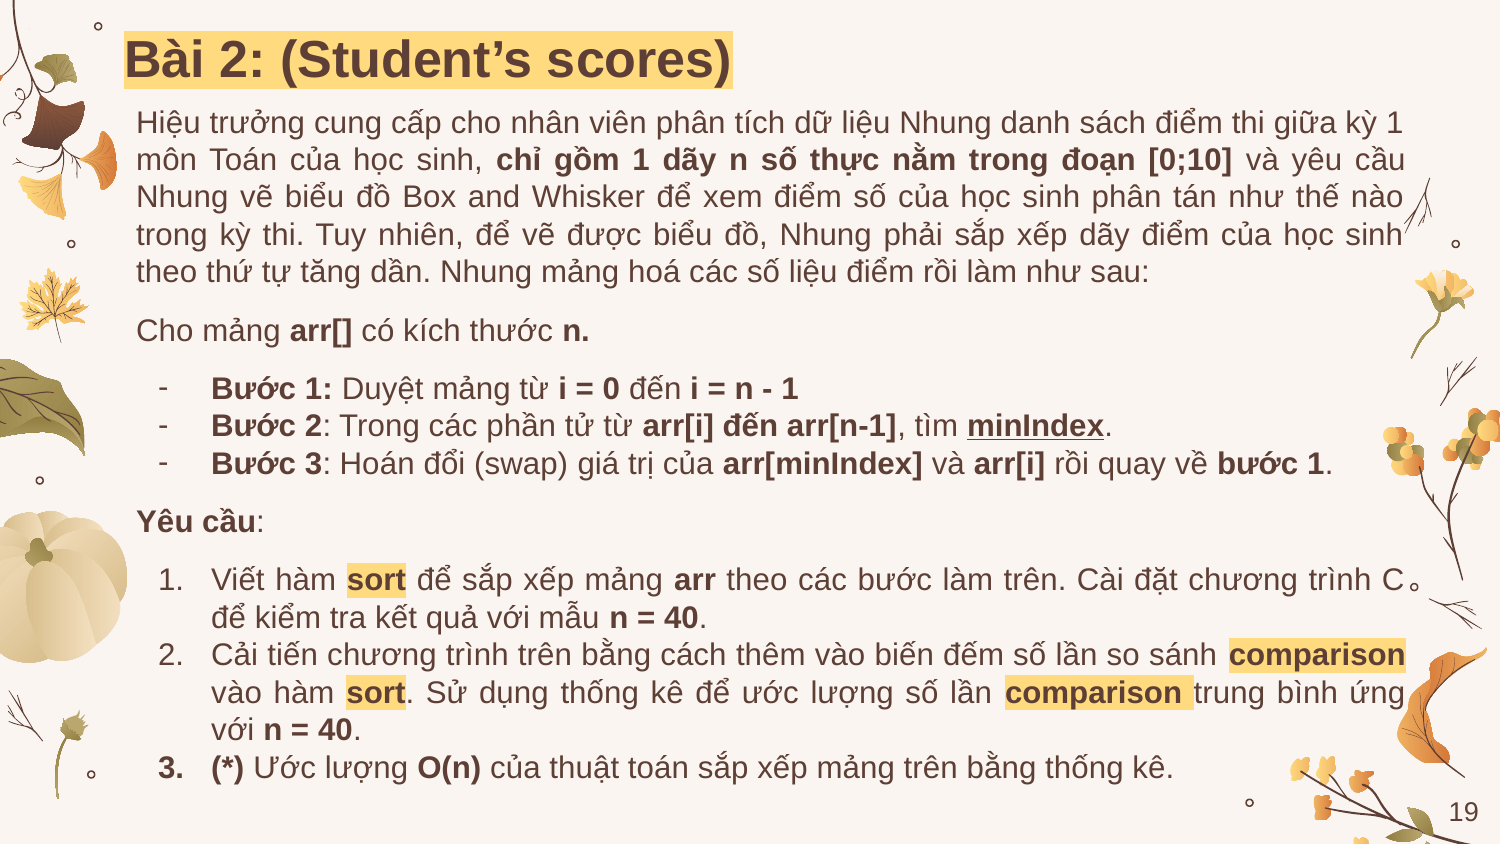

Bài 2: (Student’s scores)
Hiệu trưởng cung cấp cho nhân viên phân tích dữ liệu Nhung danh sách điểm thi giữa kỳ 1 môn Toán của học sinh, chỉ gồm 1 dãy n số thực nằm trong đoạn [0;10] và yêu cầu Nhung vẽ biểu đồ Box and Whisker để xem điểm số của học sinh phân tán như thế nào trong kỳ thi. Tuy nhiên, để vẽ được biểu đồ, Nhung phải sắp xếp dãy điểm của học sinh theo thứ tự tăng dần. Nhung mảng hoá các số liệu điểm rồi làm như sau:
Cho mảng arr[] có kích thước n.
Bước 1: Duyệt mảng từ i = 0 đến i = n - 1
Bước 2: Trong các phần tử từ arr[i] đến arr[n-1], tìm minIndex.
Bước 3: Hoán đổi (swap) giá trị của arr[minIndex] và arr[i] rồi quay về bước 1.
Yêu cầu:
Viết hàm sort để sắp xếp mảng arr theo các bước làm trên. Cài đặt chương trình C để kiểm tra kết quả với mẫu n = 40.
Cải tiến chương trình trên bằng cách thêm vào biến đếm số lần so sánh comparison vào hàm sort. Sử dụng thống kê để ước lượng số lần comparison trung bình ứng với n = 40.
(*) Ước lượng O(n) của thuật toán sắp xếp mảng trên bằng thống kê.
19